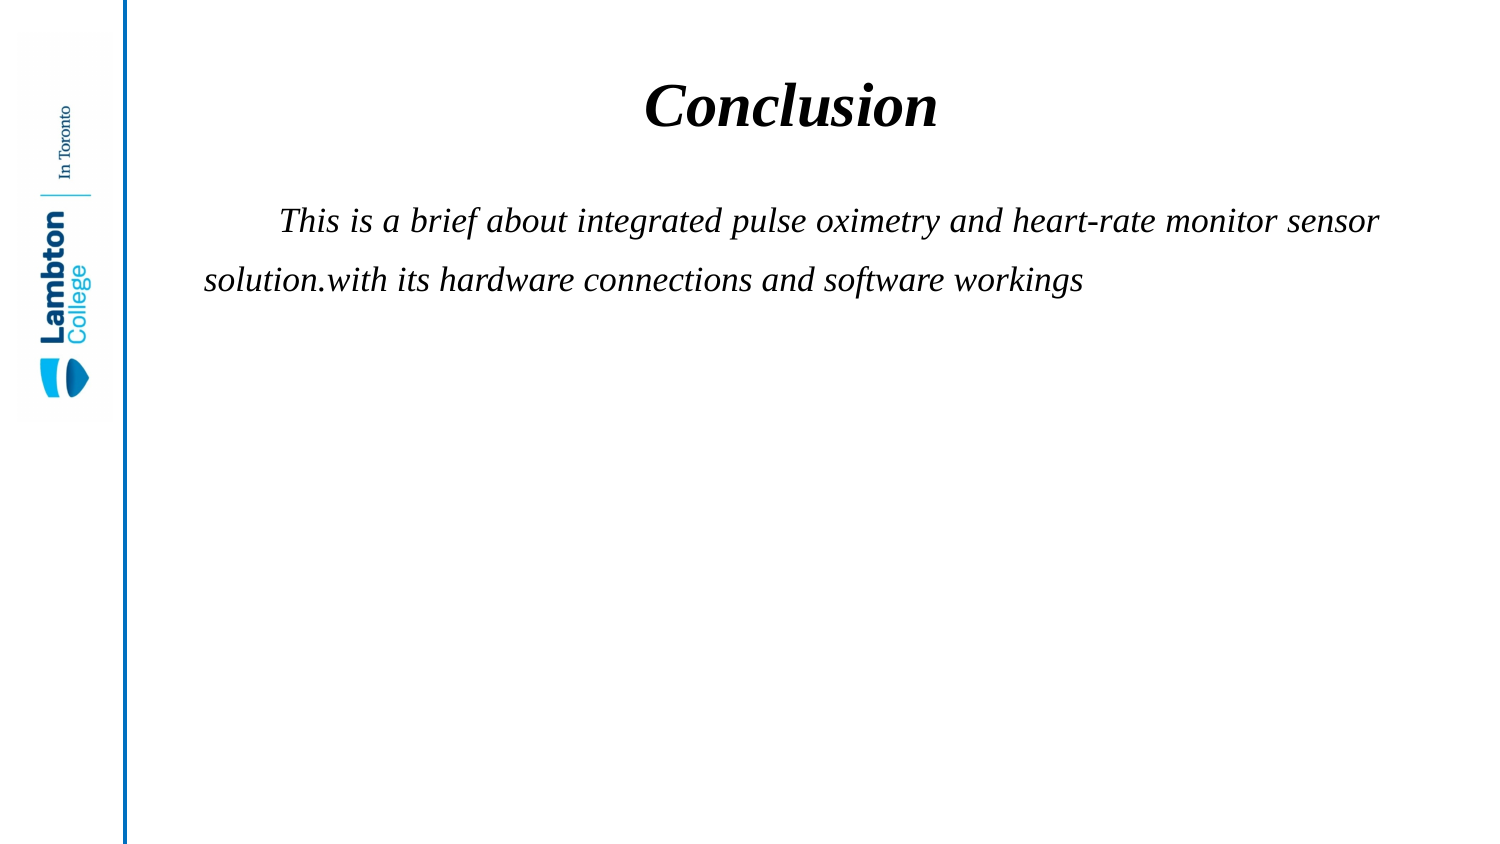

# Conclusion
This is a brief about integrated pulse oximetry and heart-rate monitor sensor solution.with its hardware connections and software workings